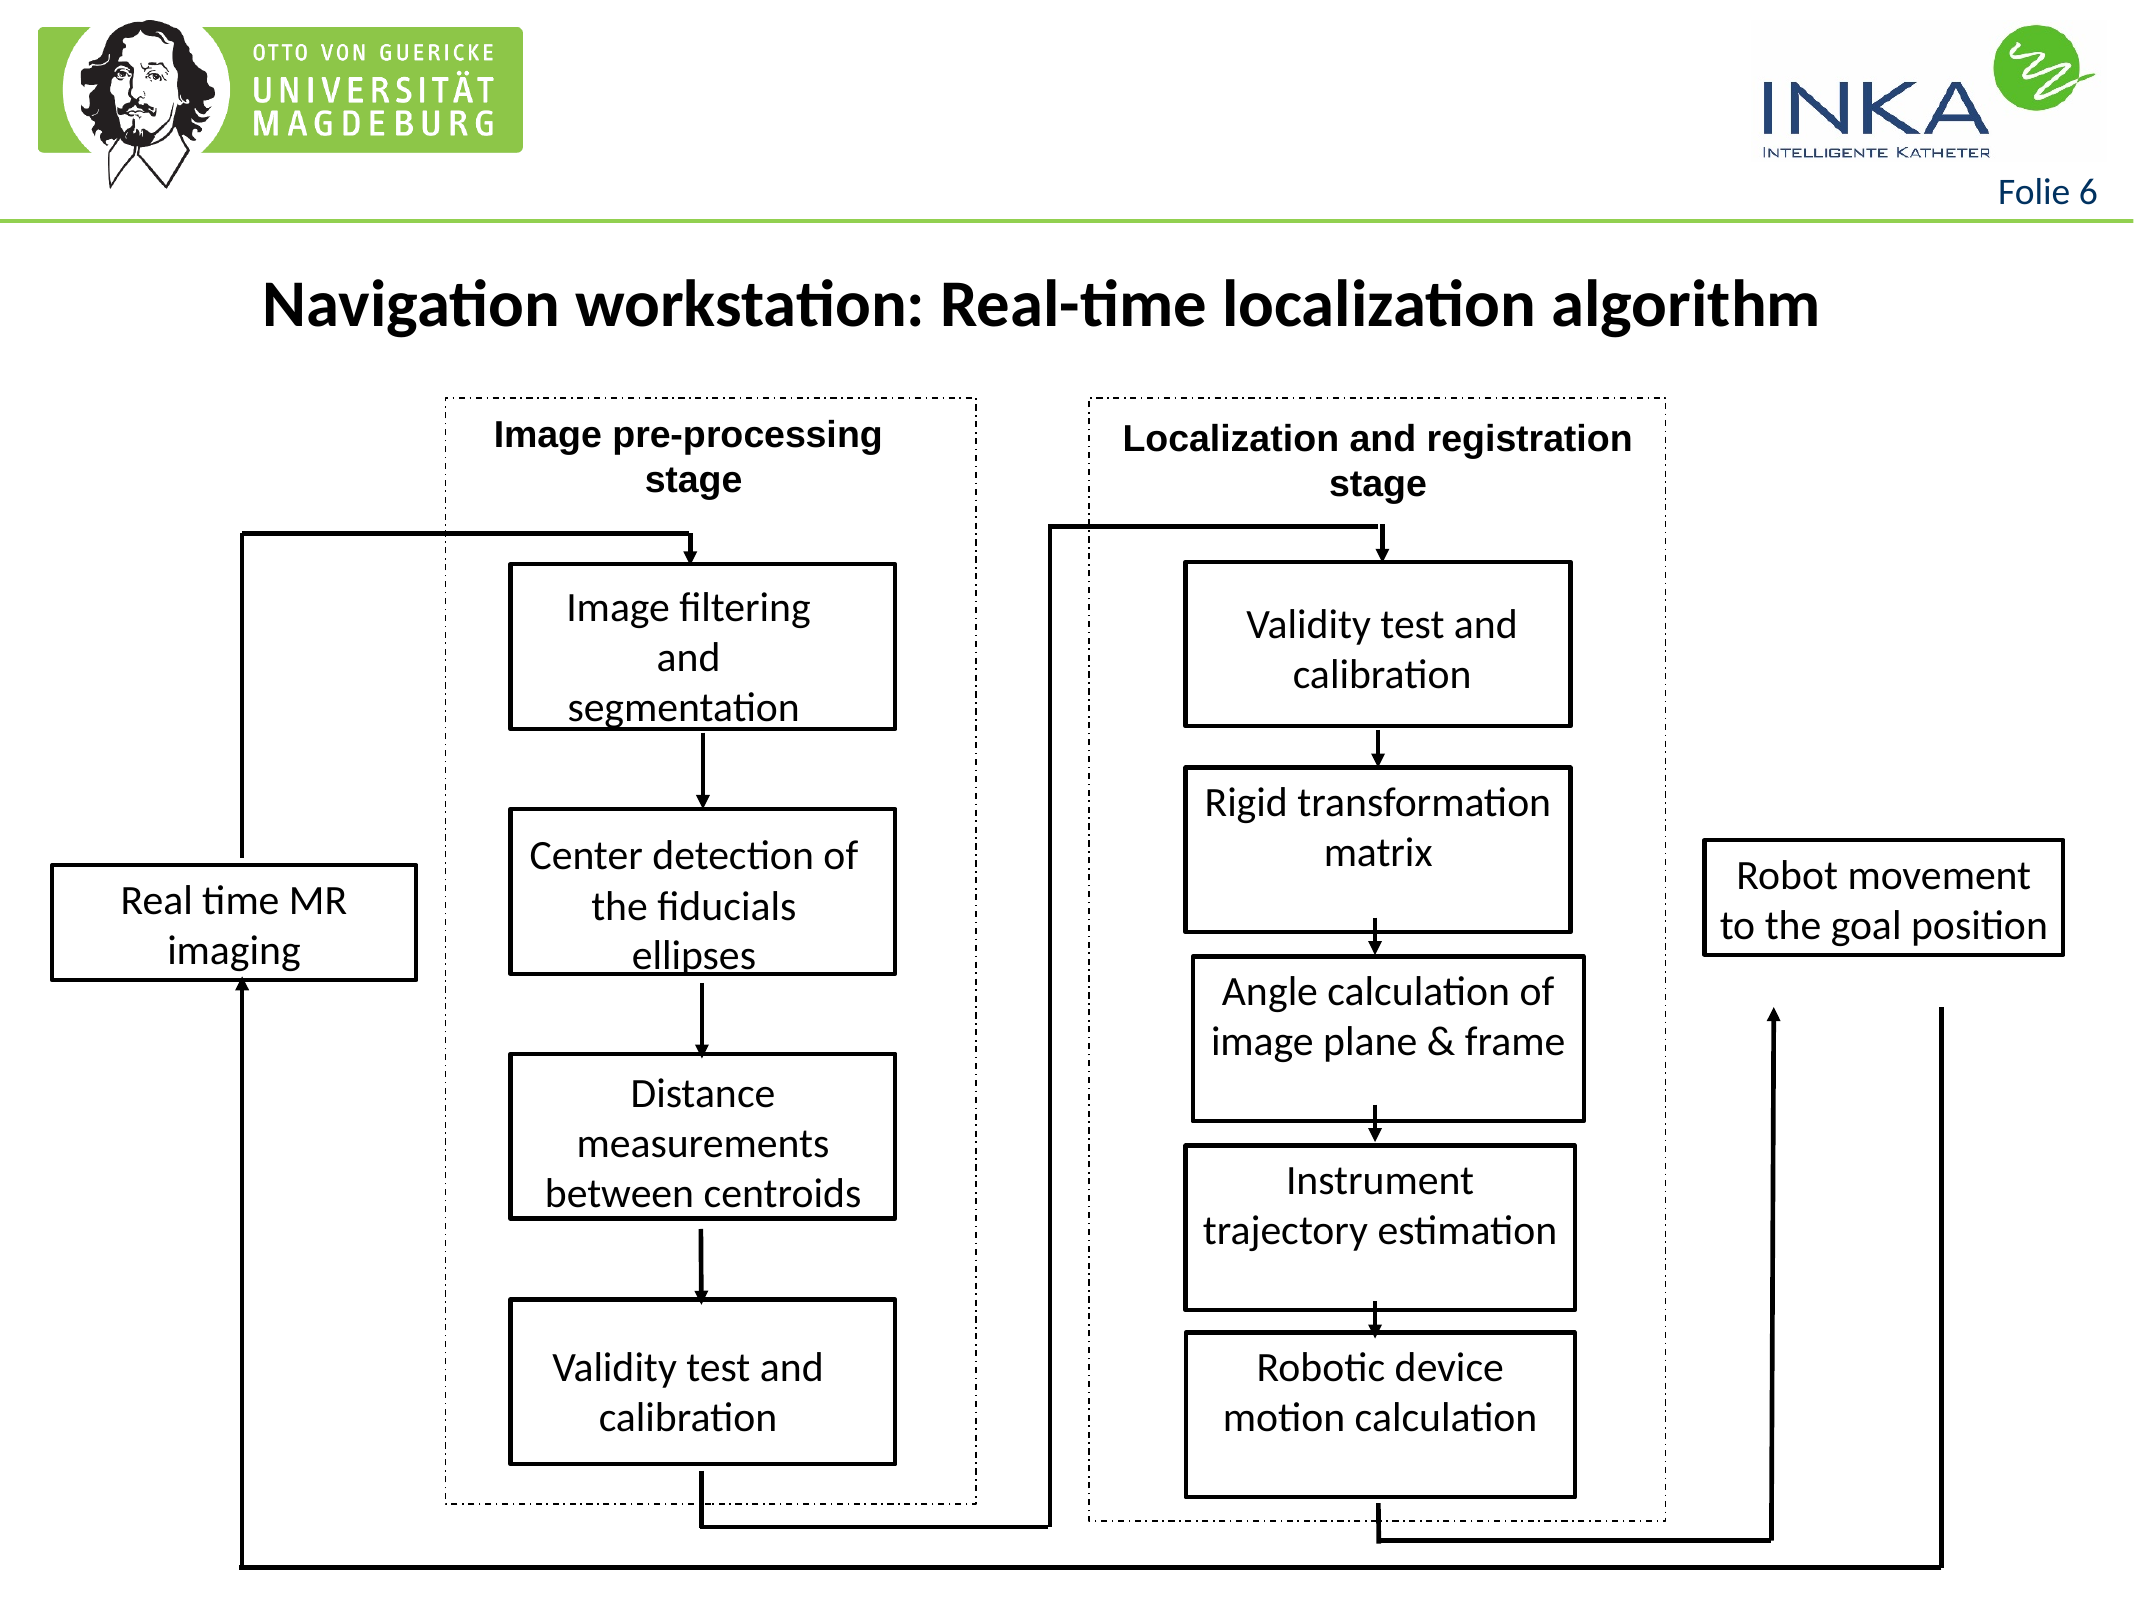

Navigation workstation: Real-time localization algorithm

Localization and registration stage
Image pre-processing
stage
Marker alignment calculation

Rigid transformation matrix

Angle calculation of image plane & frame

Instrument trajectory estimation

Robotic device motion calculation

Image filtering
 and
segmentation

Validity test and calibration
Center detection of the fiducials ellipses
Robot movement
to the goal position
Real time MR imaging
Distance measurements between centroids
Validity test and calibration